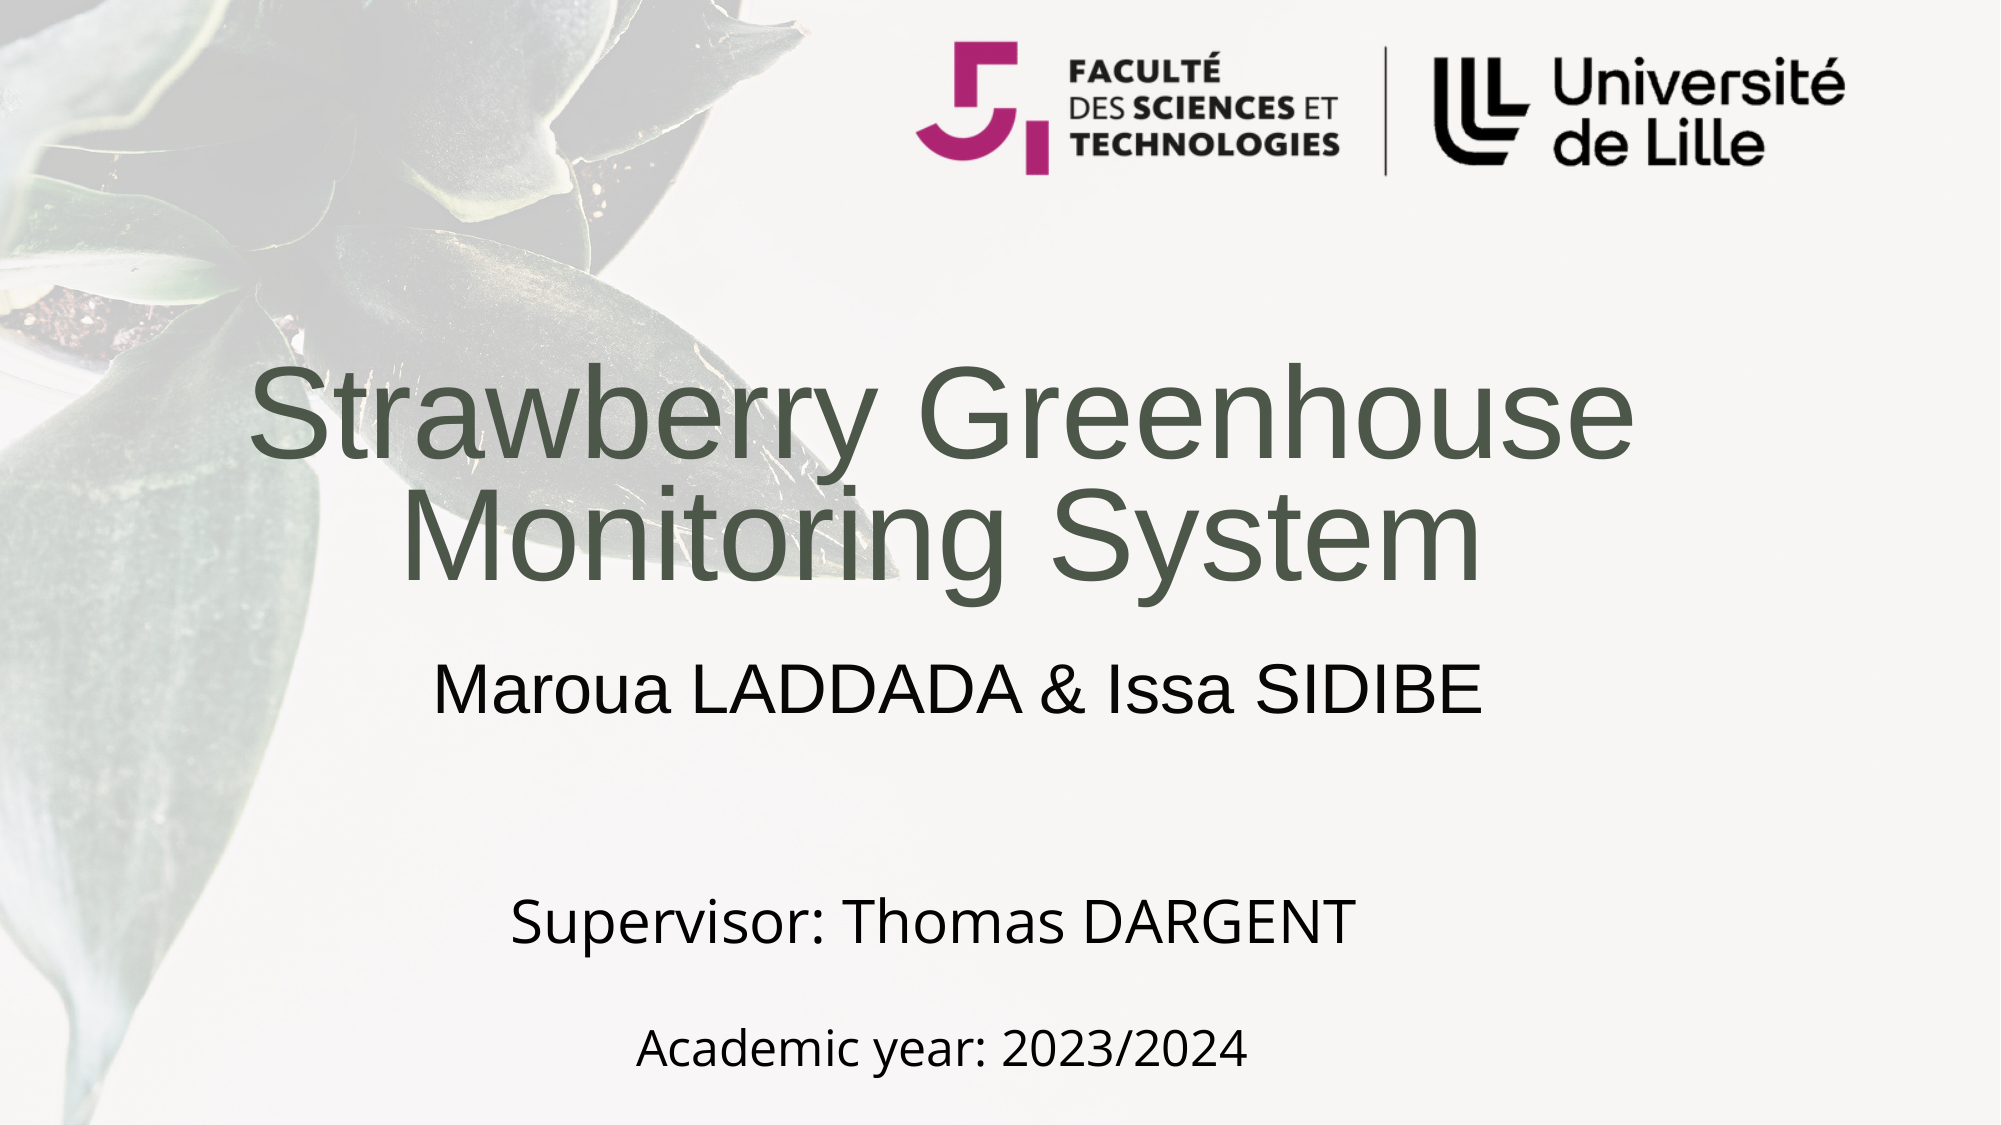

Strawberry Greenhouse
Monitoring System
Maroua LADDADA & Issa SIDIBE
Supervisor: Thomas DARGENT
Academic year: 2023/2024